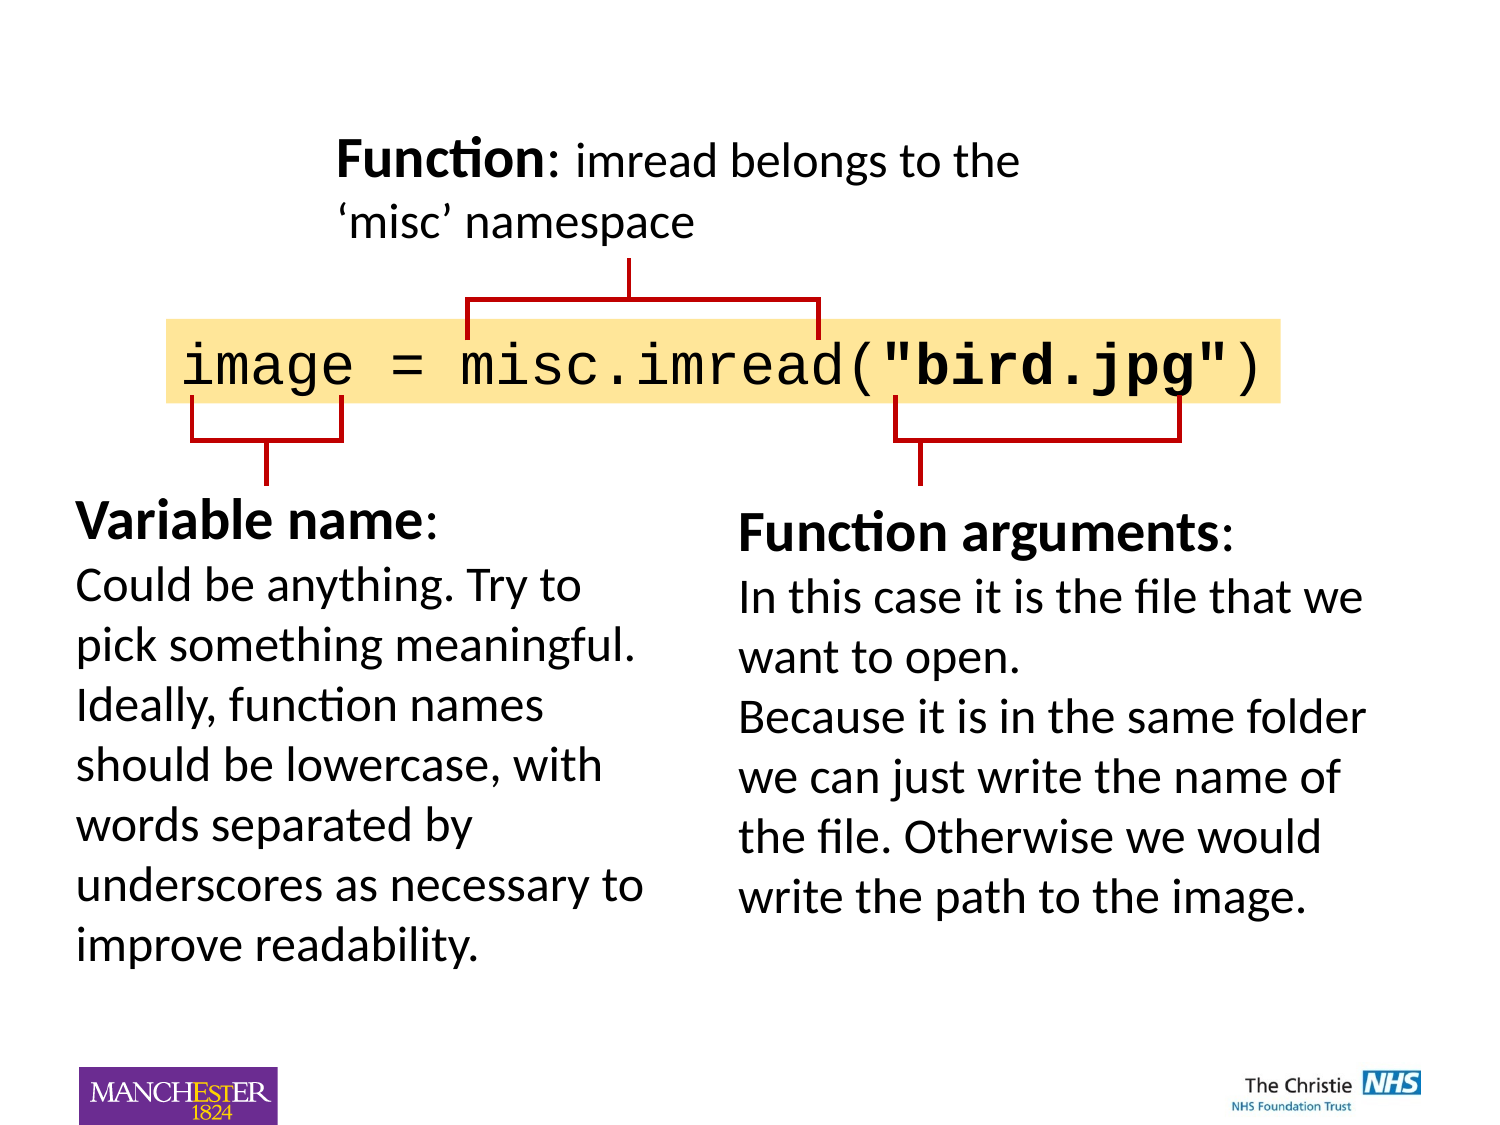

Function: imread belongs to the ‘misc’ namespace

image = misc.imread("bird.jpg")

Variable name:
Could be anything. Try to pick something meaningful. Ideally, function names should be lowercase, with words separated by underscores as necessary to improve readability.
Function arguments:
In this case it is the file that we want to open.
Because it is in the same folder we can just write the name of the file. Otherwise we would write the path to the image.